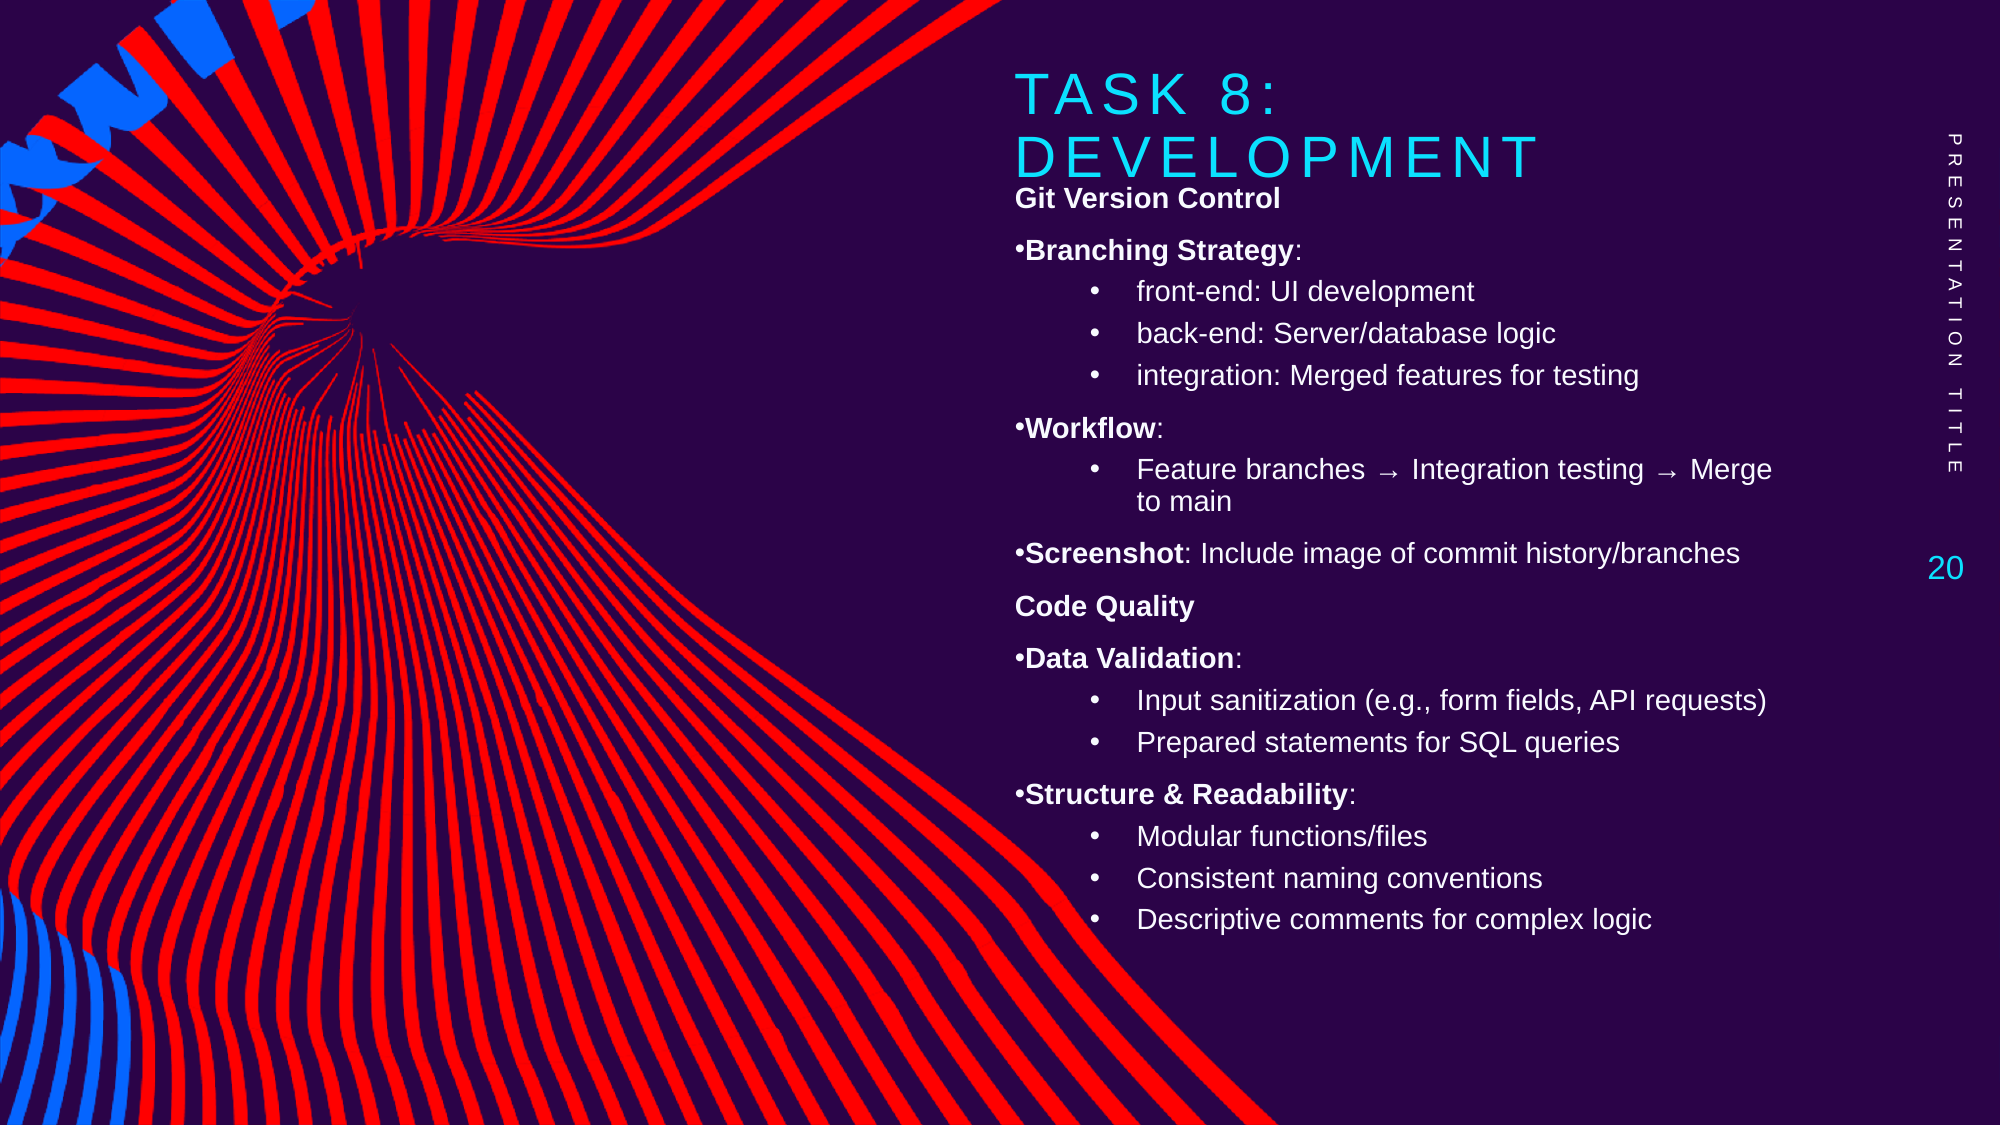

# Task 8: development
Git Version Control
Branching Strategy:
front-end: UI development
back-end: Server/database logic
integration: Merged features for testing
Workflow:
Feature branches → Integration testing → Merge to main
Screenshot: Include image of commit history/branches
Code Quality
Data Validation:
Input sanitization (e.g., form fields, API requests)
Prepared statements for SQL queries
Structure & Readability:
Modular functions/files
Consistent naming conventions
Descriptive comments for complex logic

PRESENTATION TITLE
20